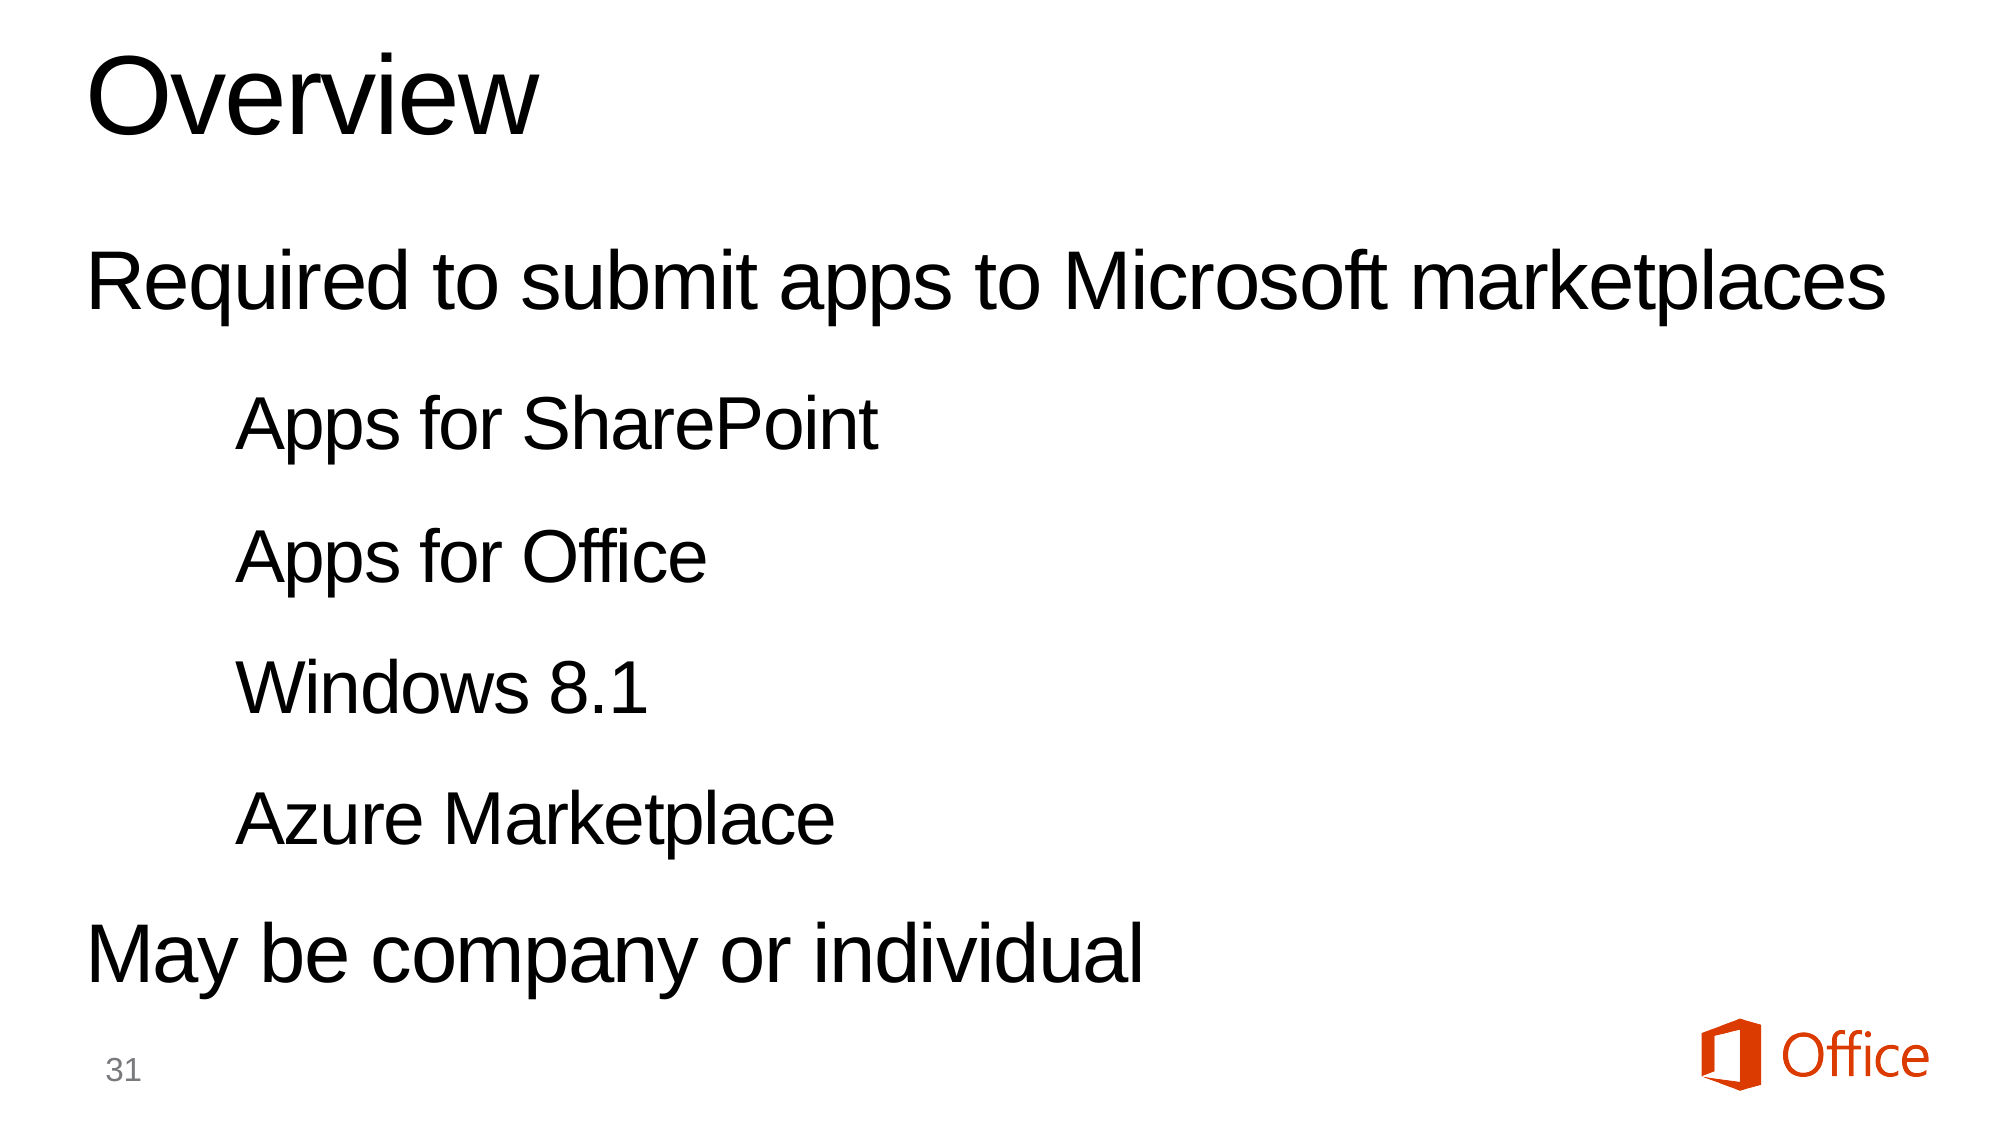

# Overview
Required to submit apps to Microsoft marketplaces
	Apps for SharePoint
	Apps for Office
	Windows 8.1
	Azure Marketplace
May be company or individual

31